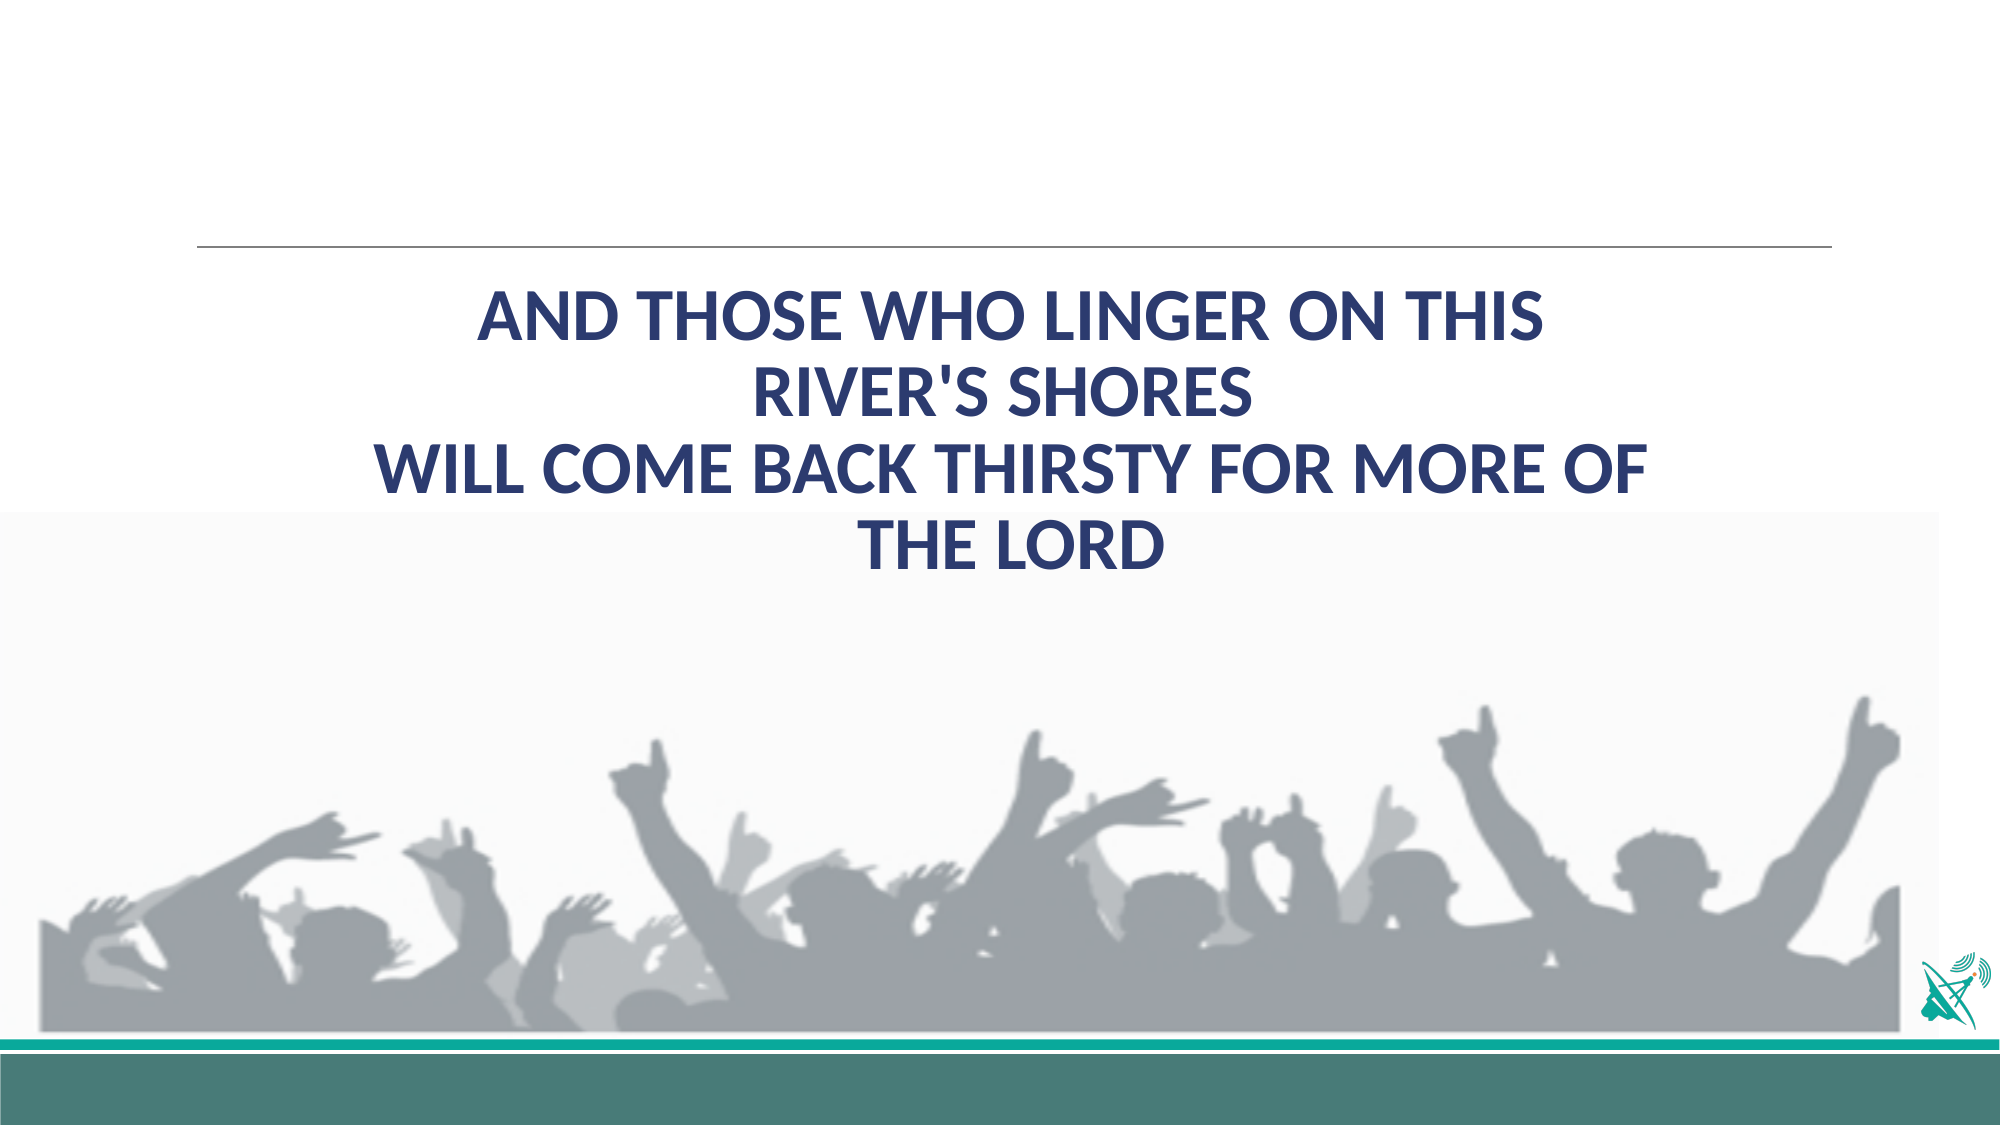

# AND THOSE WHO LINGER ON THIS RIVER'S SHORES WILL COME BACK THIRSTY FOR MORE OF THE LORD